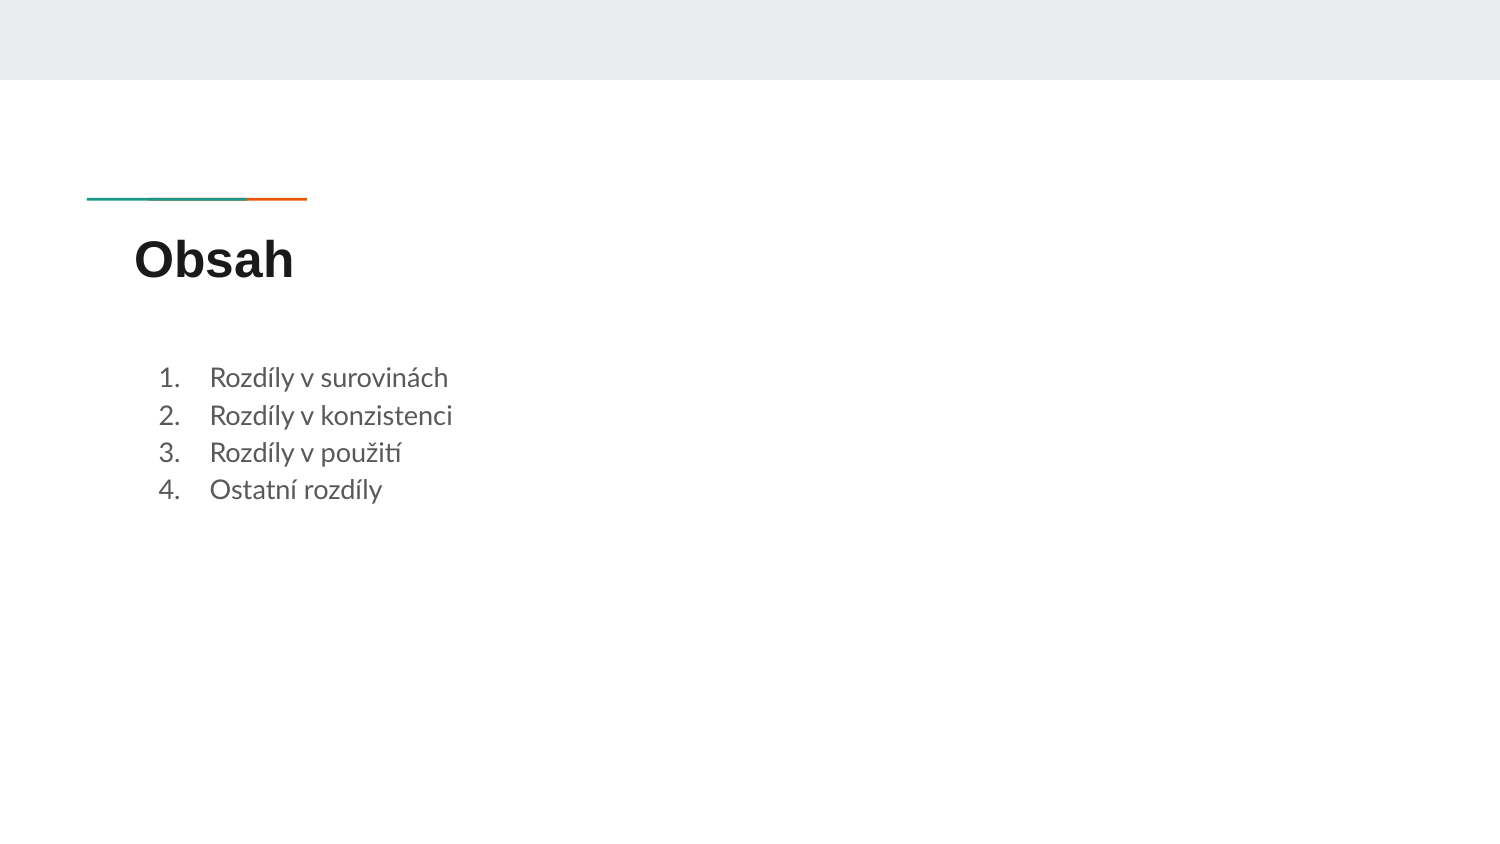

# Obsah
Rozdíly v surovinách
Rozdíly v konzistenci
Rozdíly v použití
Ostatní rozdíly